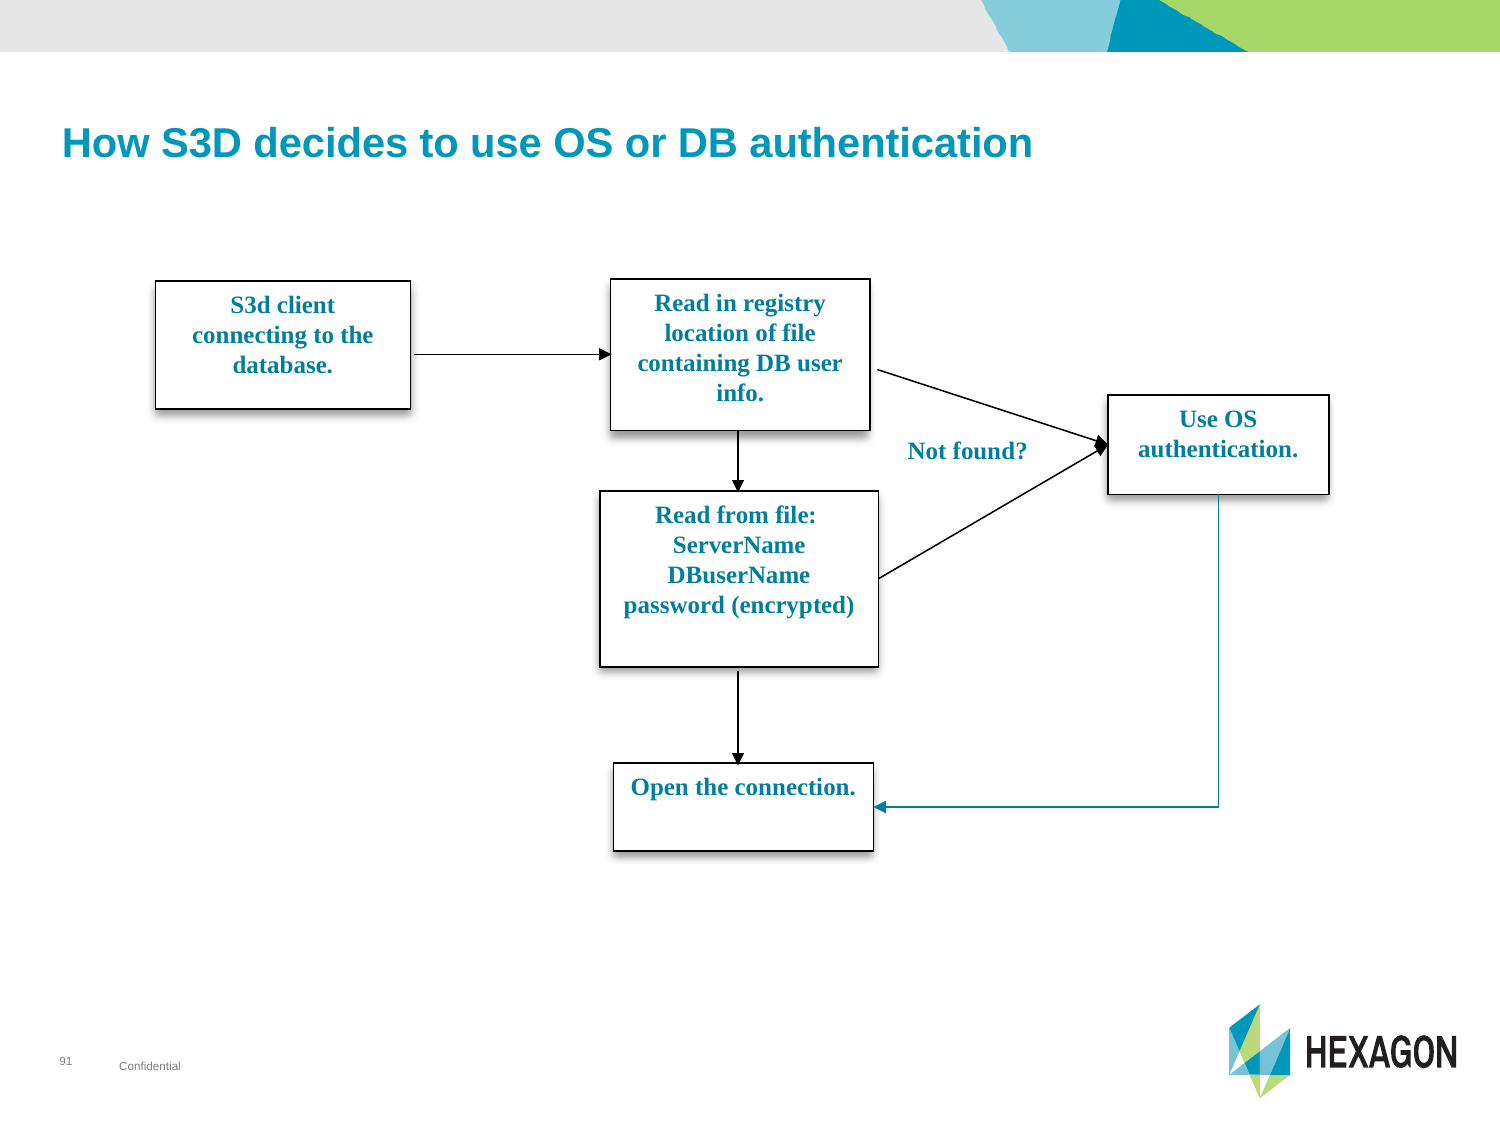

# How S3D decides to use OS or DB authentication

Read in registry location of file containing DB user info.
S3d client connecting to the database.

Use OS authentication.
Not found?
Read from file:
ServerName
DBuserName
password (encrypted)
Open the connection.